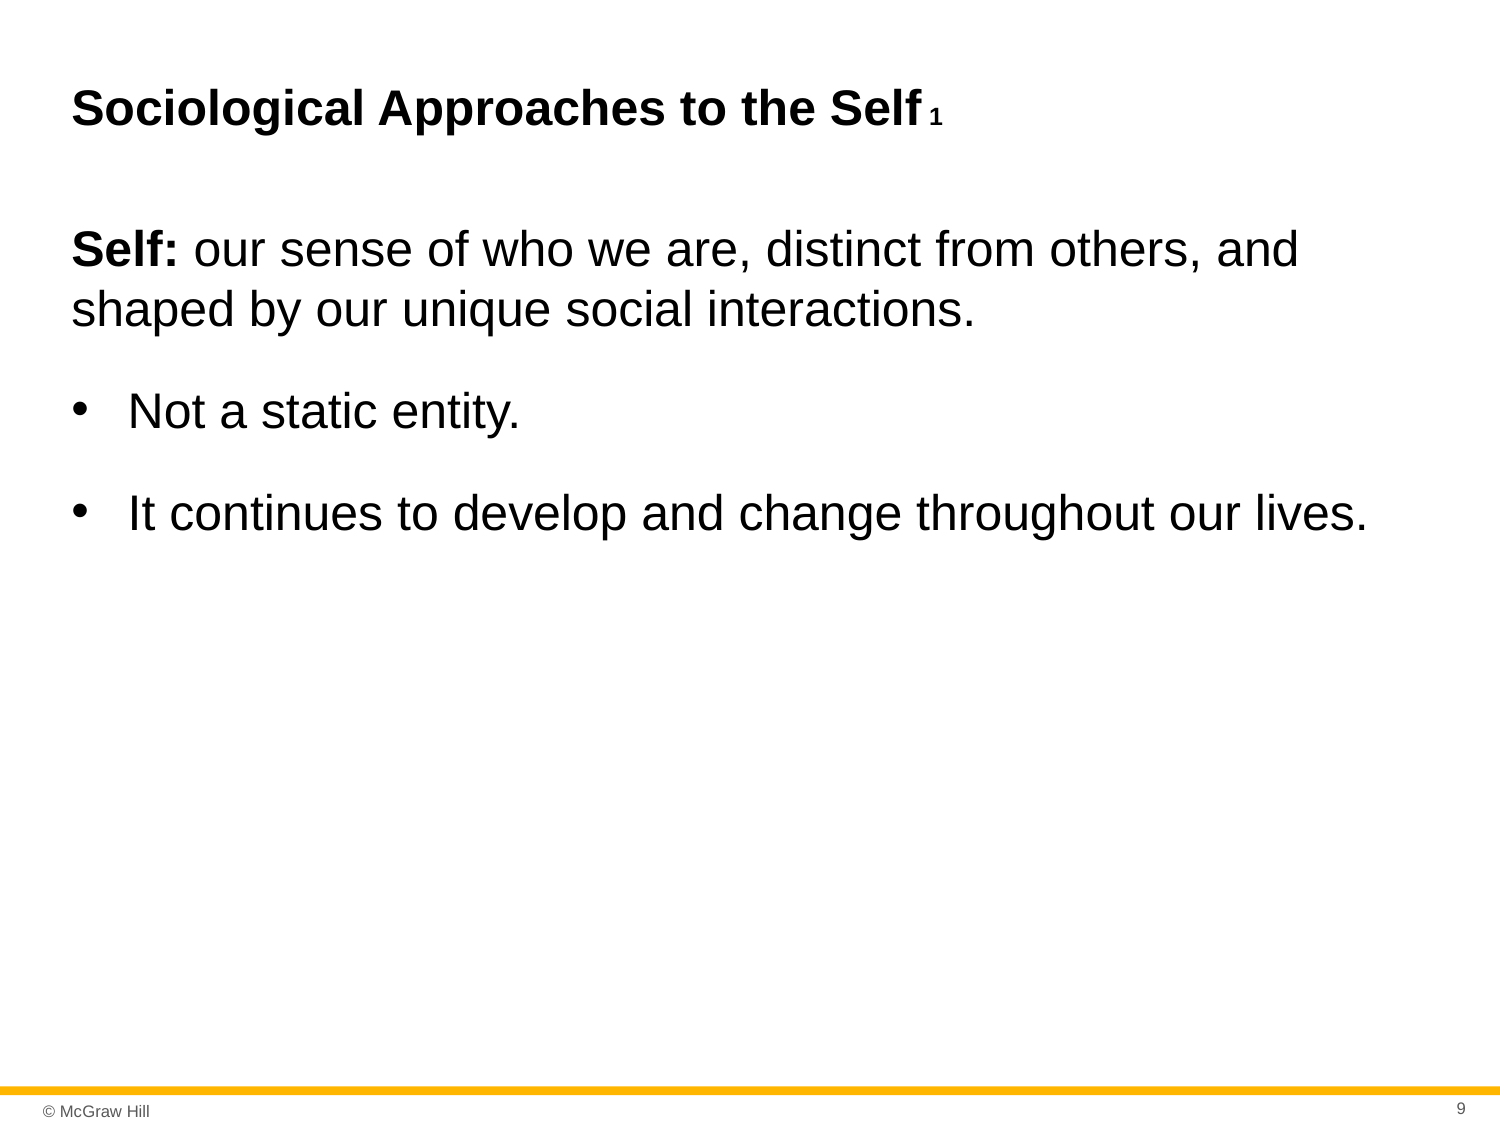

# Sociological Approaches to the Self 1
Self: our sense of who we are, distinct from others, and shaped by our unique social interactions.
Not a static entity.
It continues to develop and change throughout our lives.